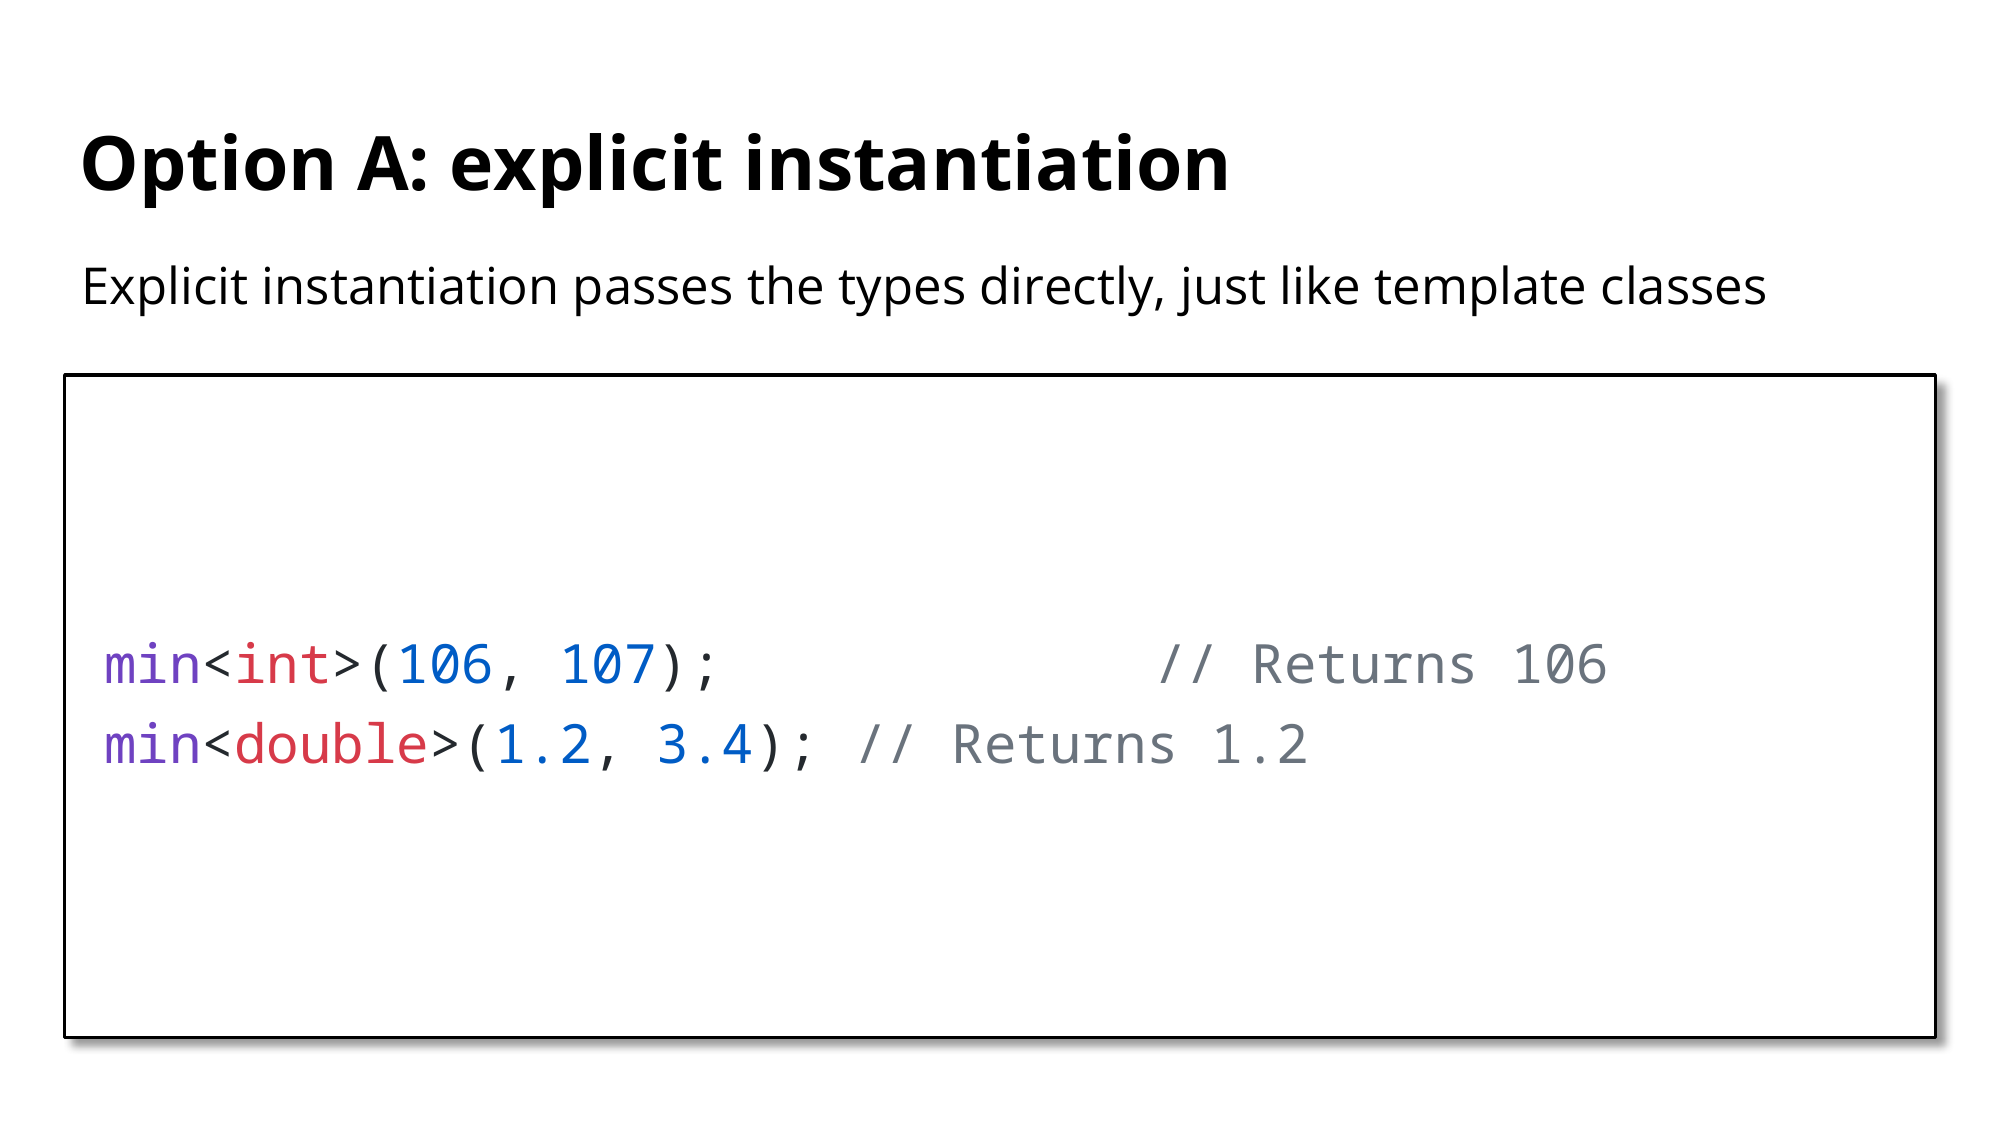

# Option A: explicit instantiation
Explicit instantiation passes the types directly, just like template classes
min<int>(106, 107); 			// Returns 106
min<double>(1.2, 3.4); 	// Returns 1.2